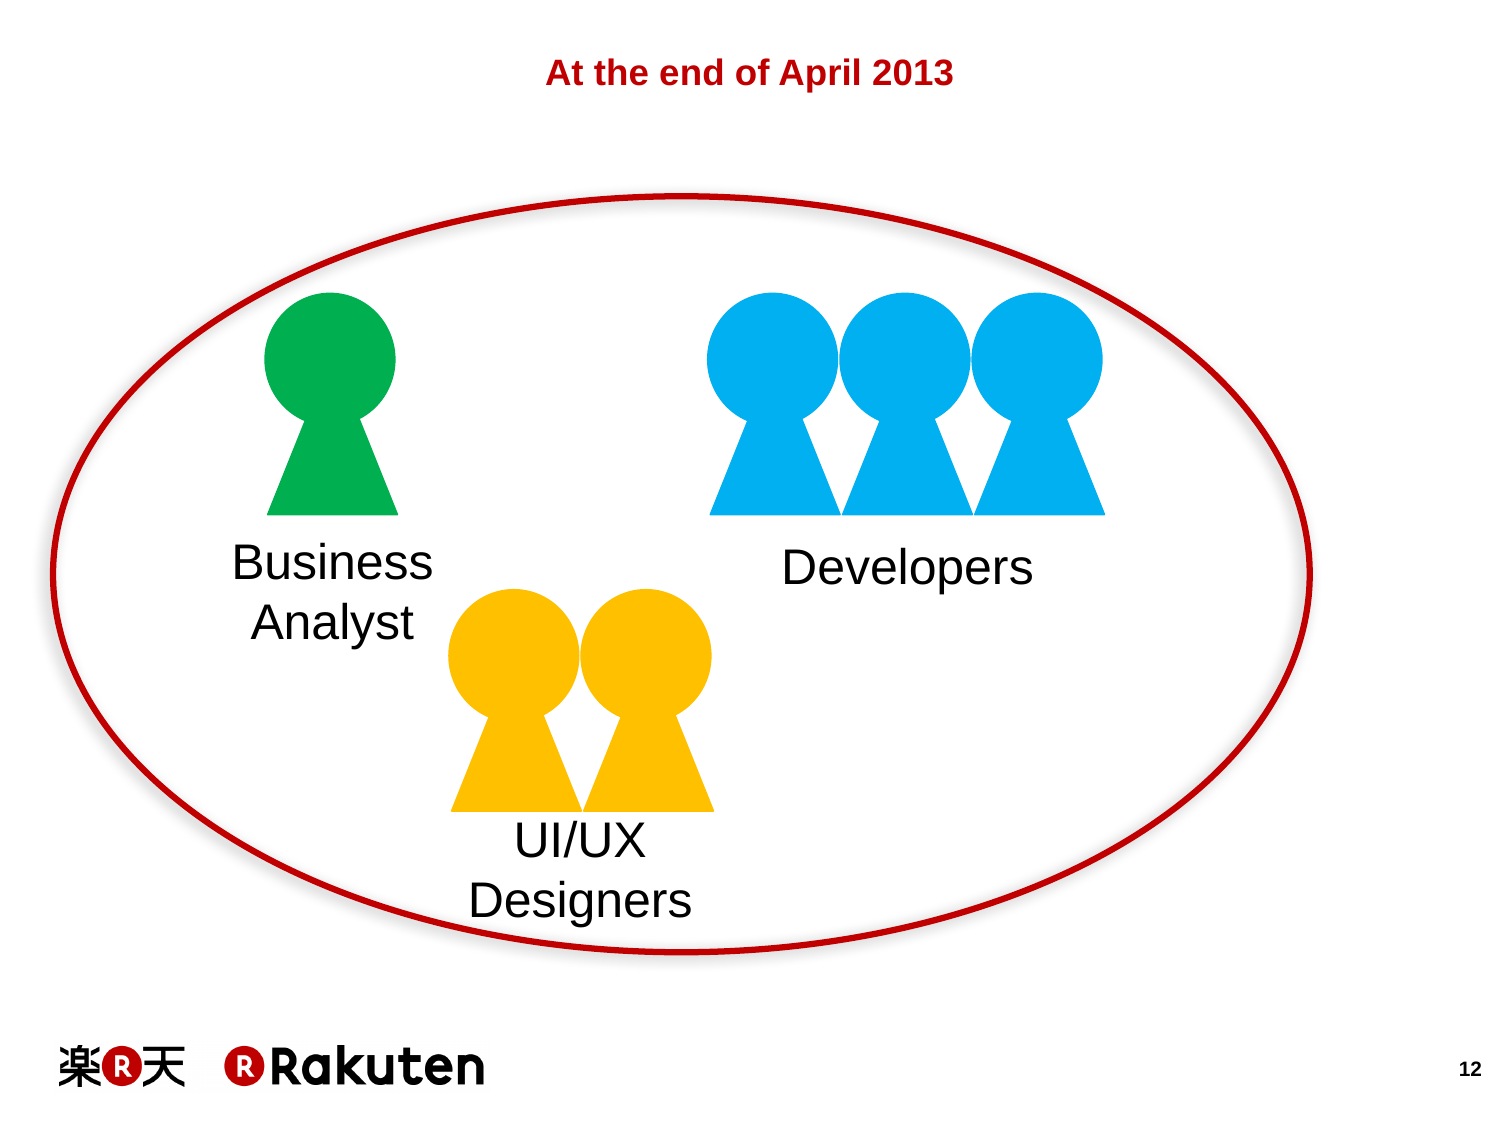

# At the end of April 2013

Business
Analyst

Developers

UI/UX
Designers